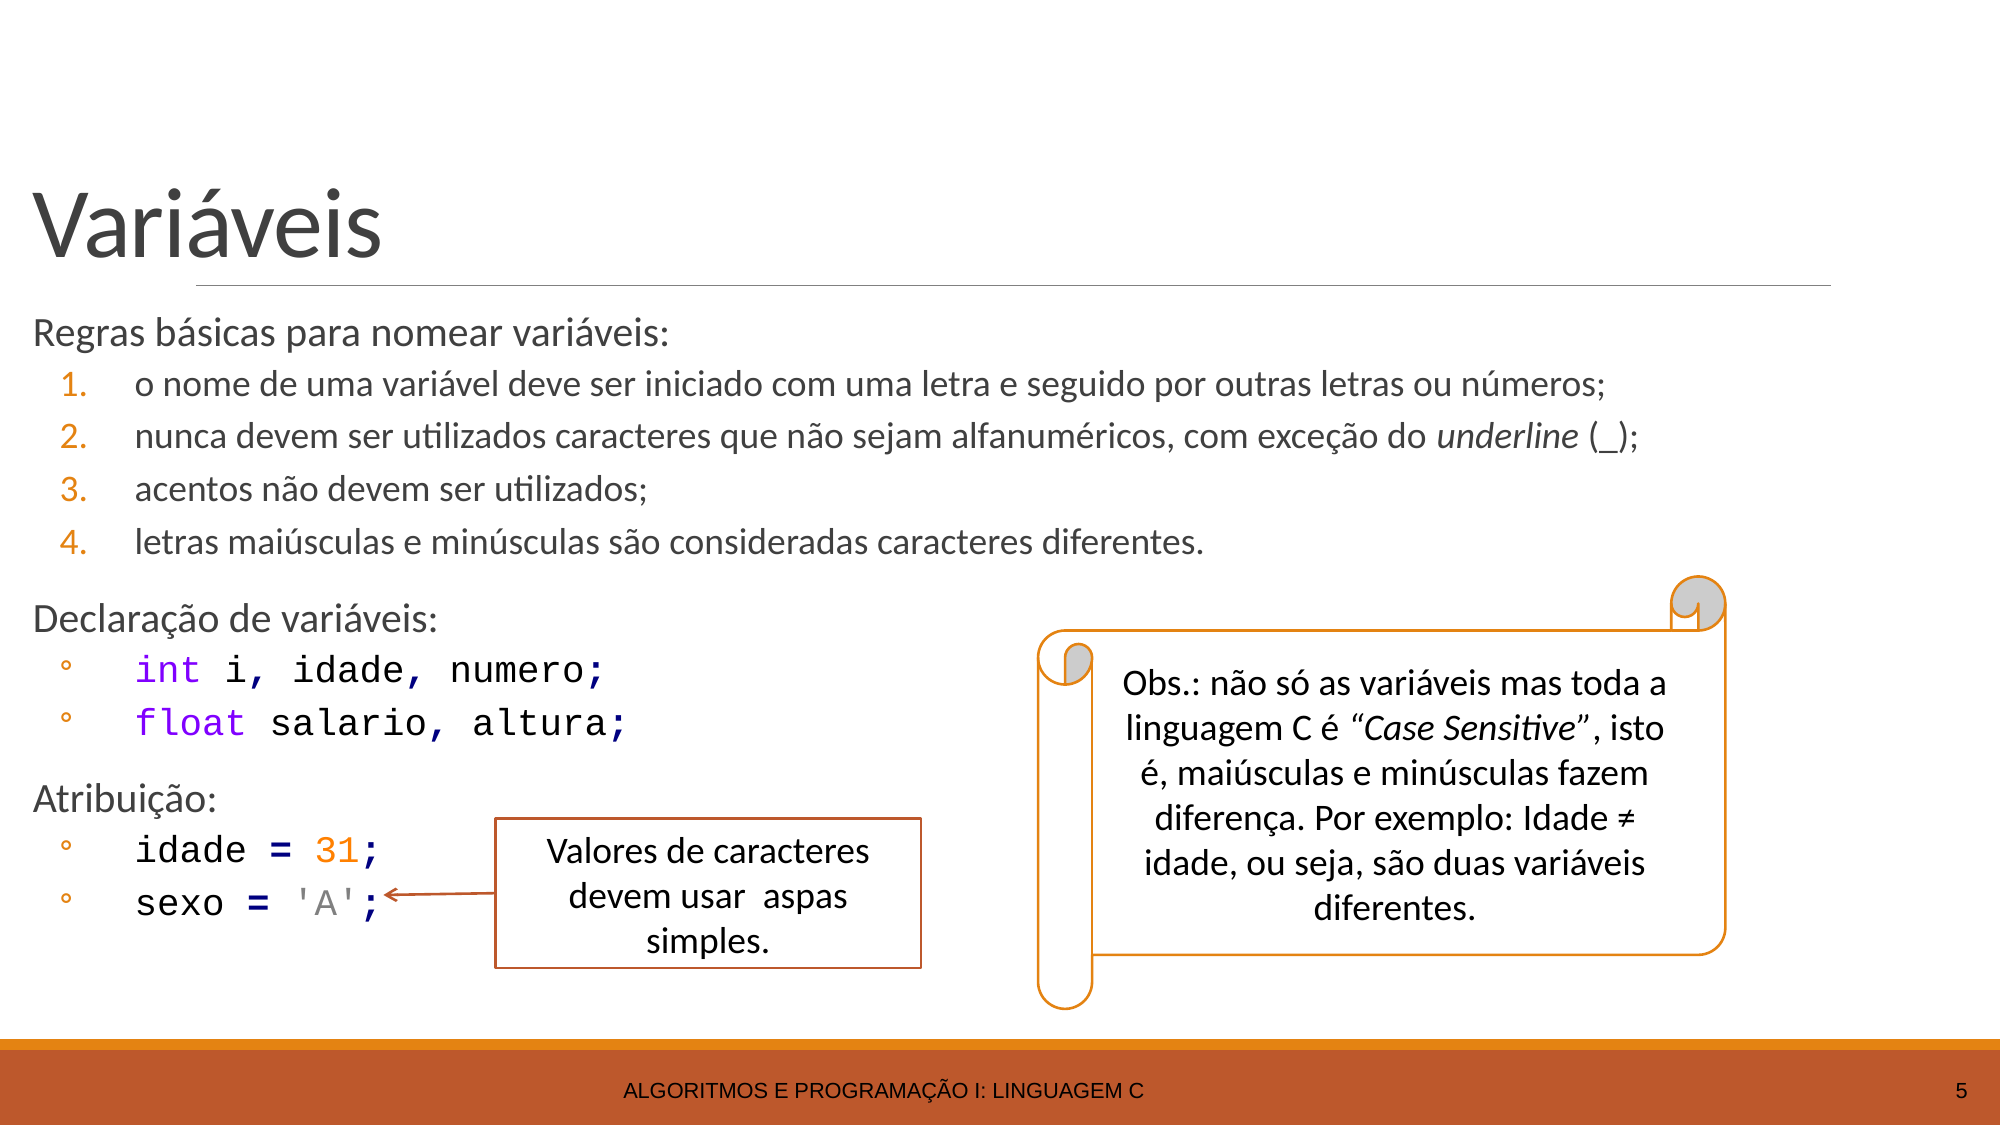

# Variáveis
Regras básicas para nomear variáveis:
o nome de uma variável deve ser iniciado com uma letra e seguido por outras letras ou números;
nunca devem ser utilizados caracteres que não sejam alfanuméricos, com exceção do underline (_);
acentos não devem ser utilizados;
letras maiúsculas e minúsculas são consideradas caracteres diferentes.
Declaração de variáveis:
int i, idade, numero;
float salario, altura;
Atribuição:
idade = 31;
sexo = 'A';

Obs.: não só as variáveis mas toda a linguagem C é “Case Sensitive”, isto é, maiúsculas e minúsculas fazem diferença. Por exemplo: Idade ≠ idade, ou seja, são duas variáveis diferentes.
Valores de caracteres devem usar  aspas simples.
Algoritmos e Programação I: Linguagem C
5